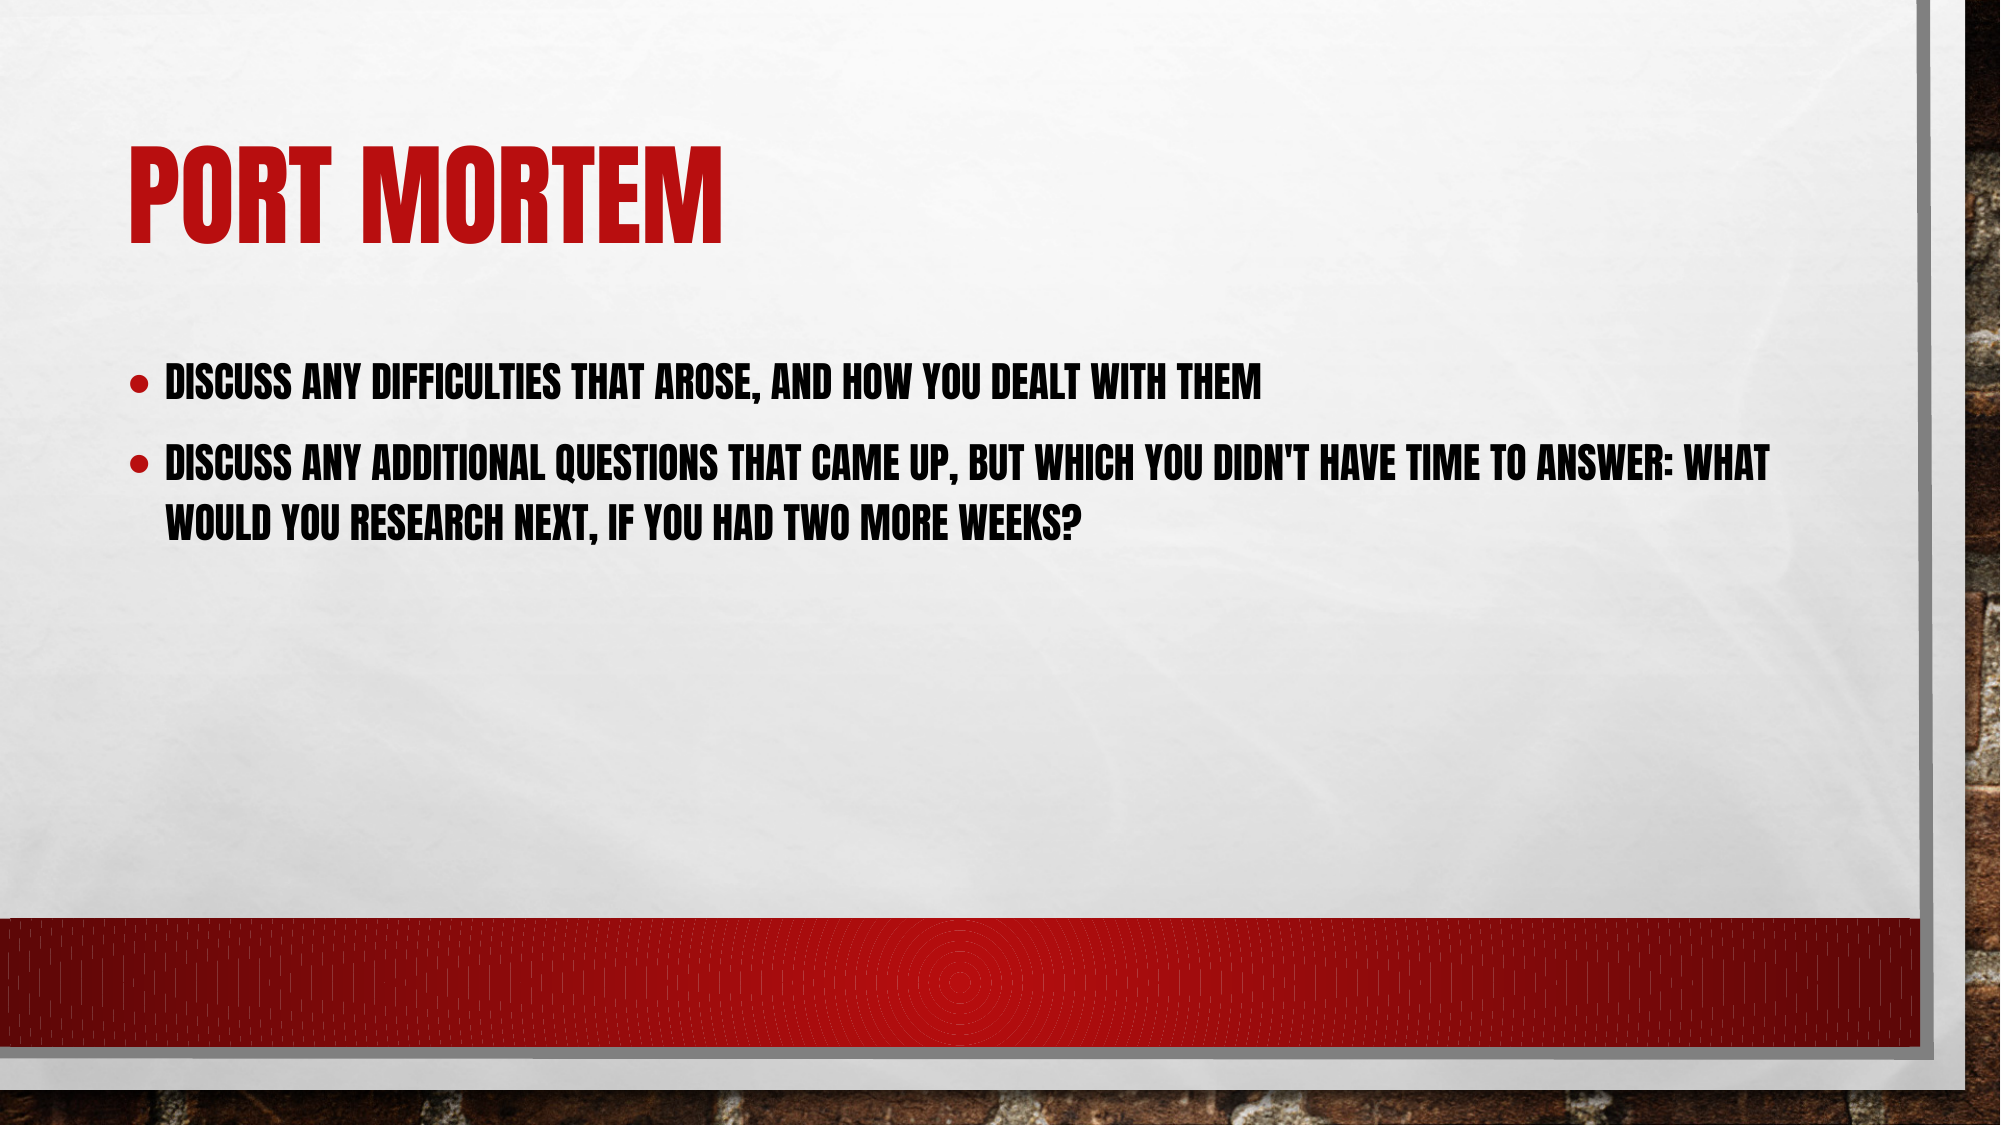

# Port mortem
Discuss any difficulties that arose, and how you dealt with them
Discuss any additional questions that came up, but which you didn't have time to answer: What would you research next, if you had two more weeks?